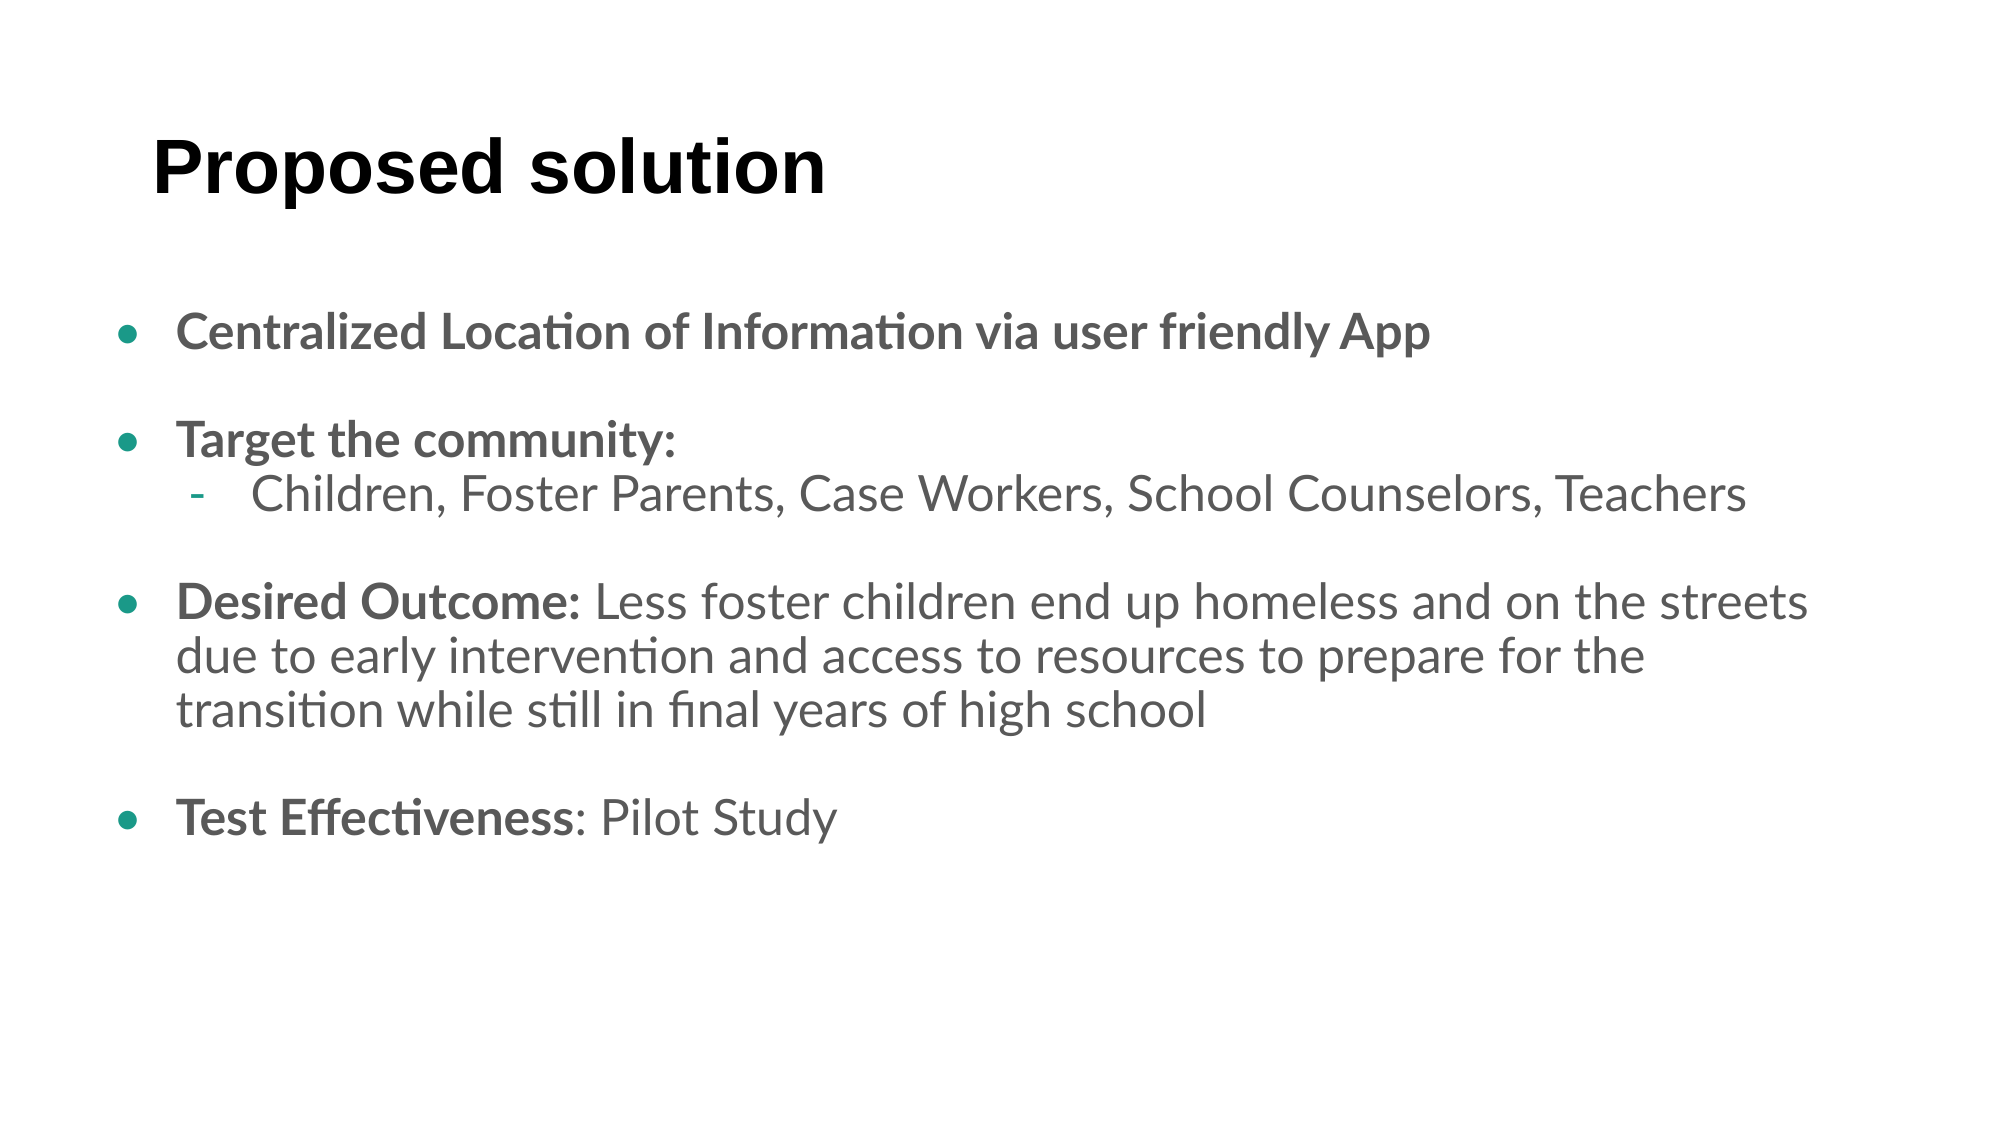

# Proposed solution
Centralized Location of Information via user friendly App

Target the community:
Children, Foster Parents, Case Workers, School Counselors, Teachers

Desired Outcome: Less foster children end up homeless and on the streets due to early intervention and access to resources to prepare for the transition while still in final years of high school

Test Effectiveness: Pilot Study